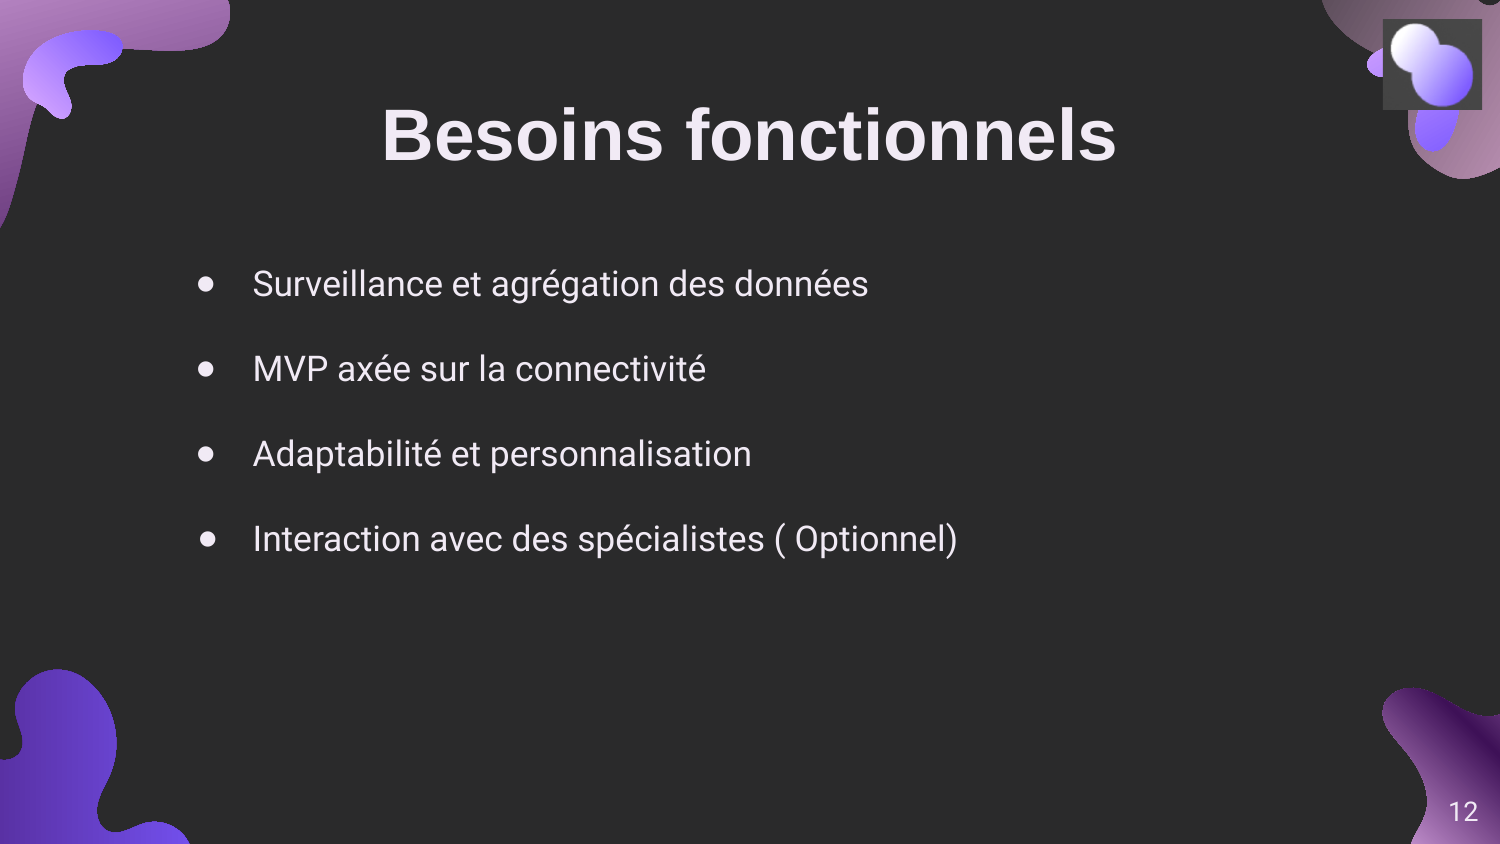

# Besoins fonctionnels
Surveillance et agrégation des données

MVP axée sur la connectivité

Adaptabilité et personnalisation

Interaction avec des spécialistes ( Optionnel)

12